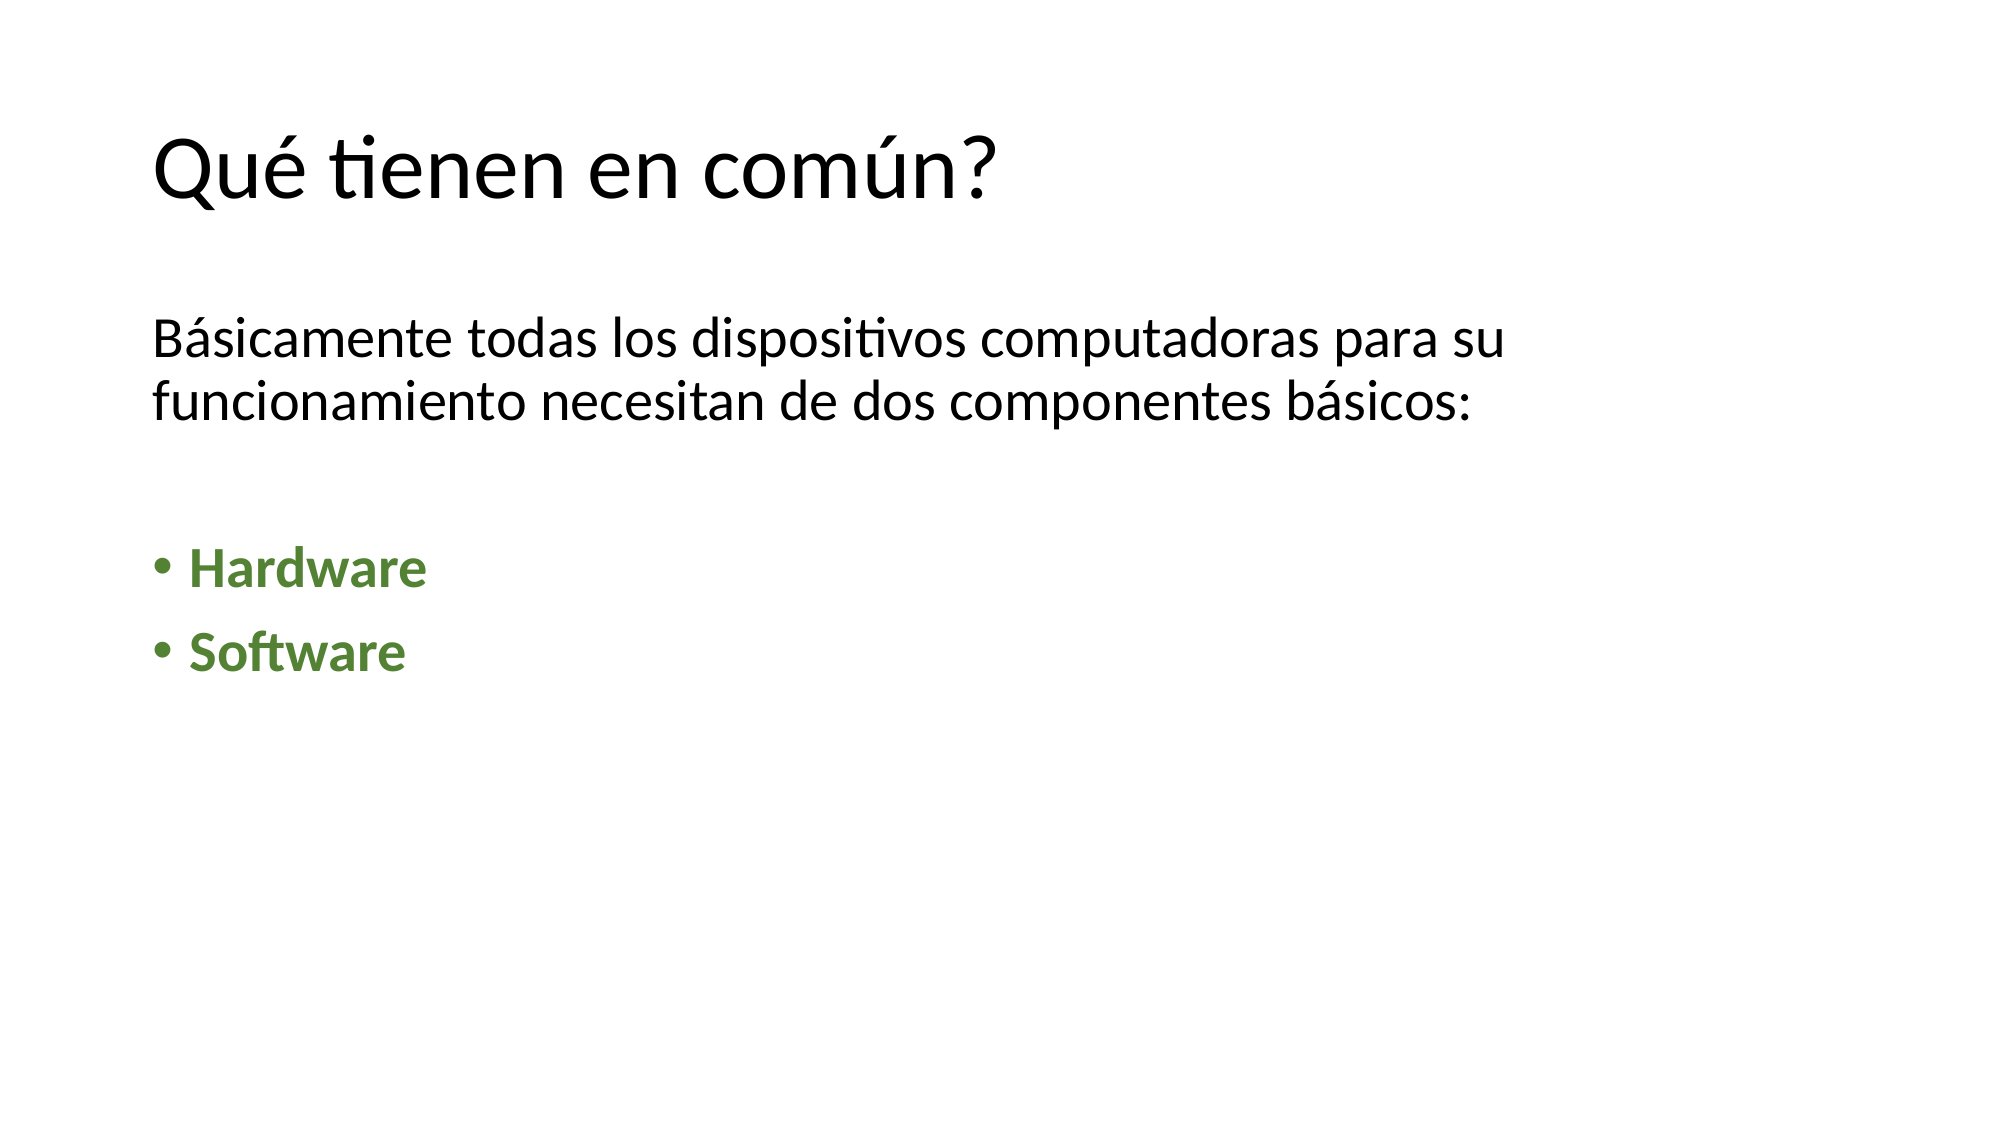

# Qué tienen en común?
Básicamente todas los dispositivos computadoras para su funcionamiento necesitan de dos componentes básicos:

Hardware
Software